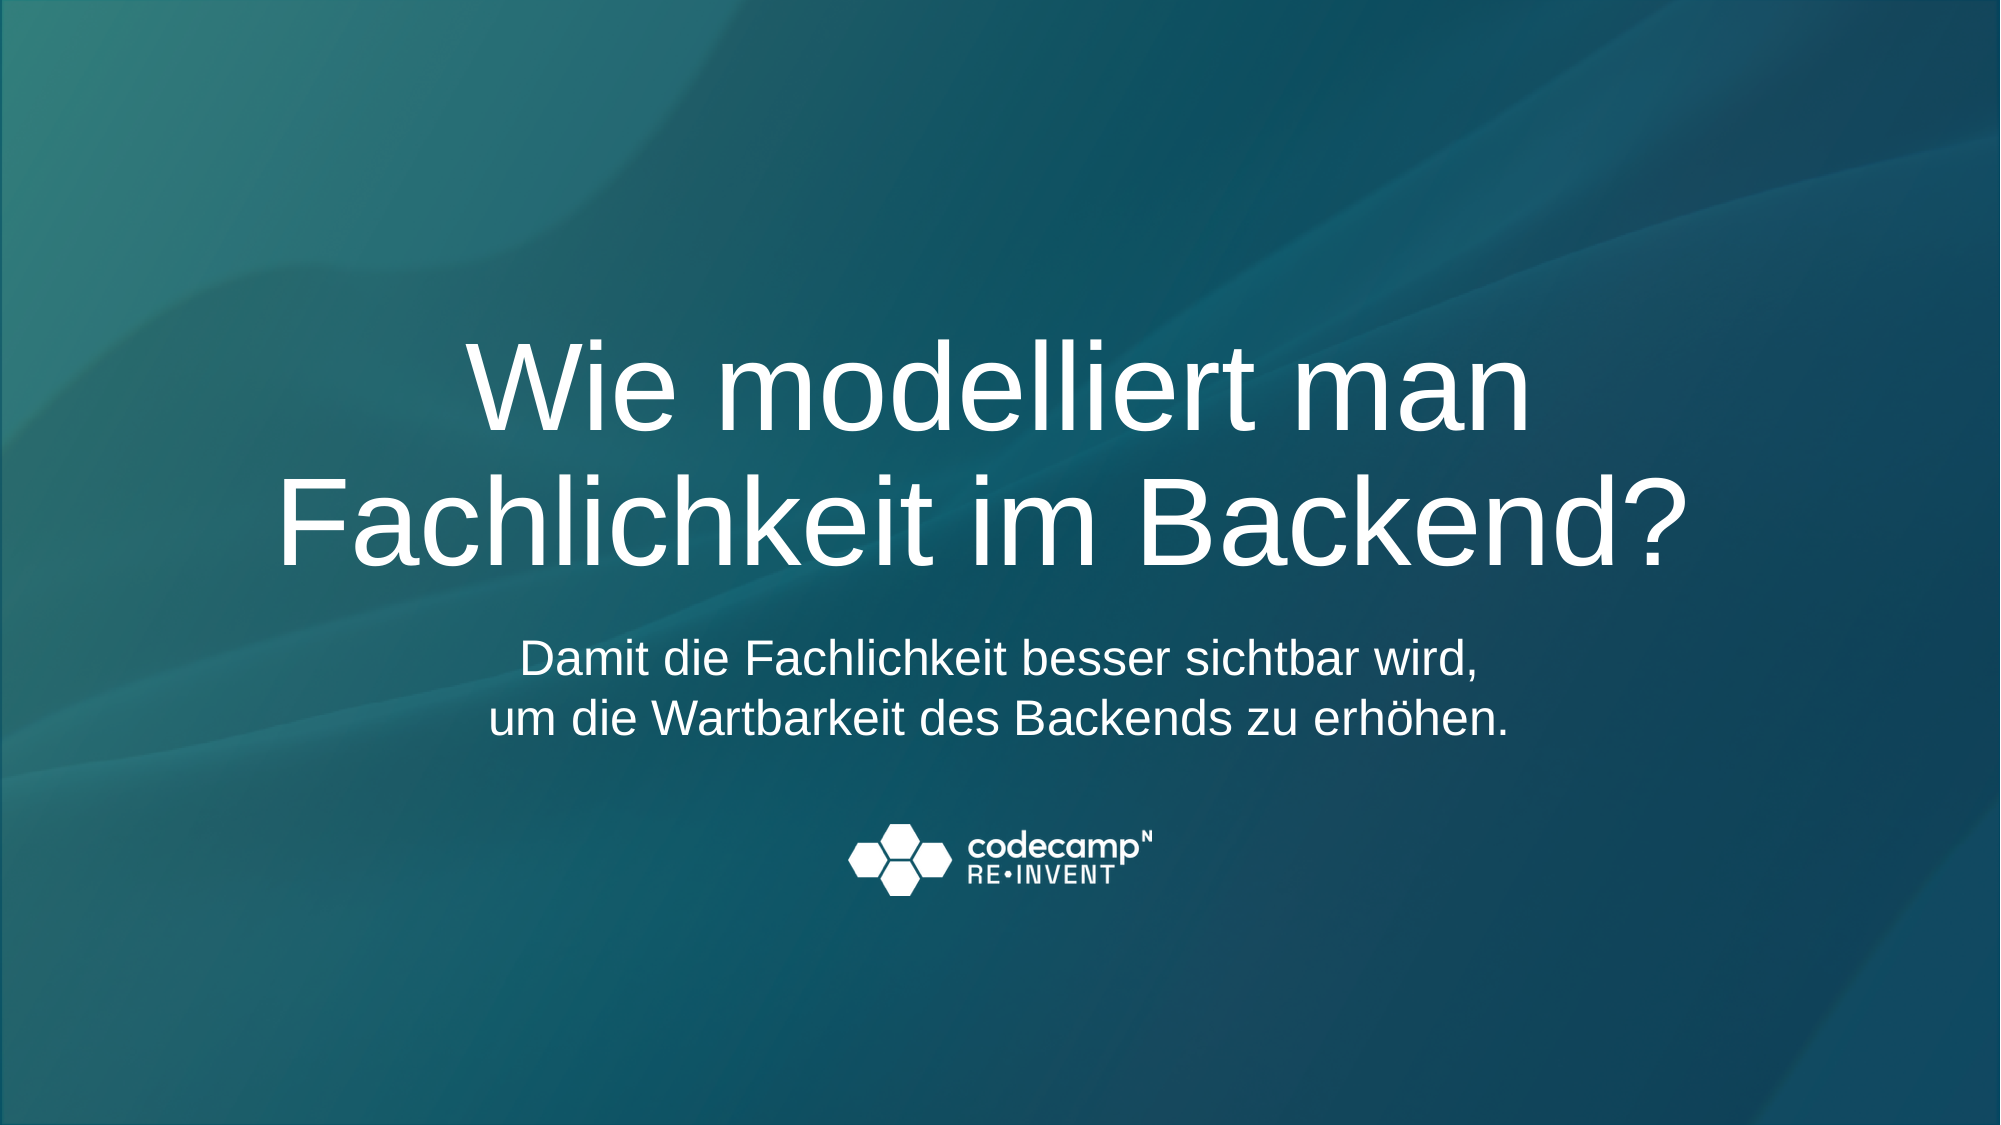

# Wie modelliert man Fachlichkeit im Backend?
Damit die Fachlichkeit besser sichtbar wird,
um die Wartbarkeit des Backends zu erhöhen.